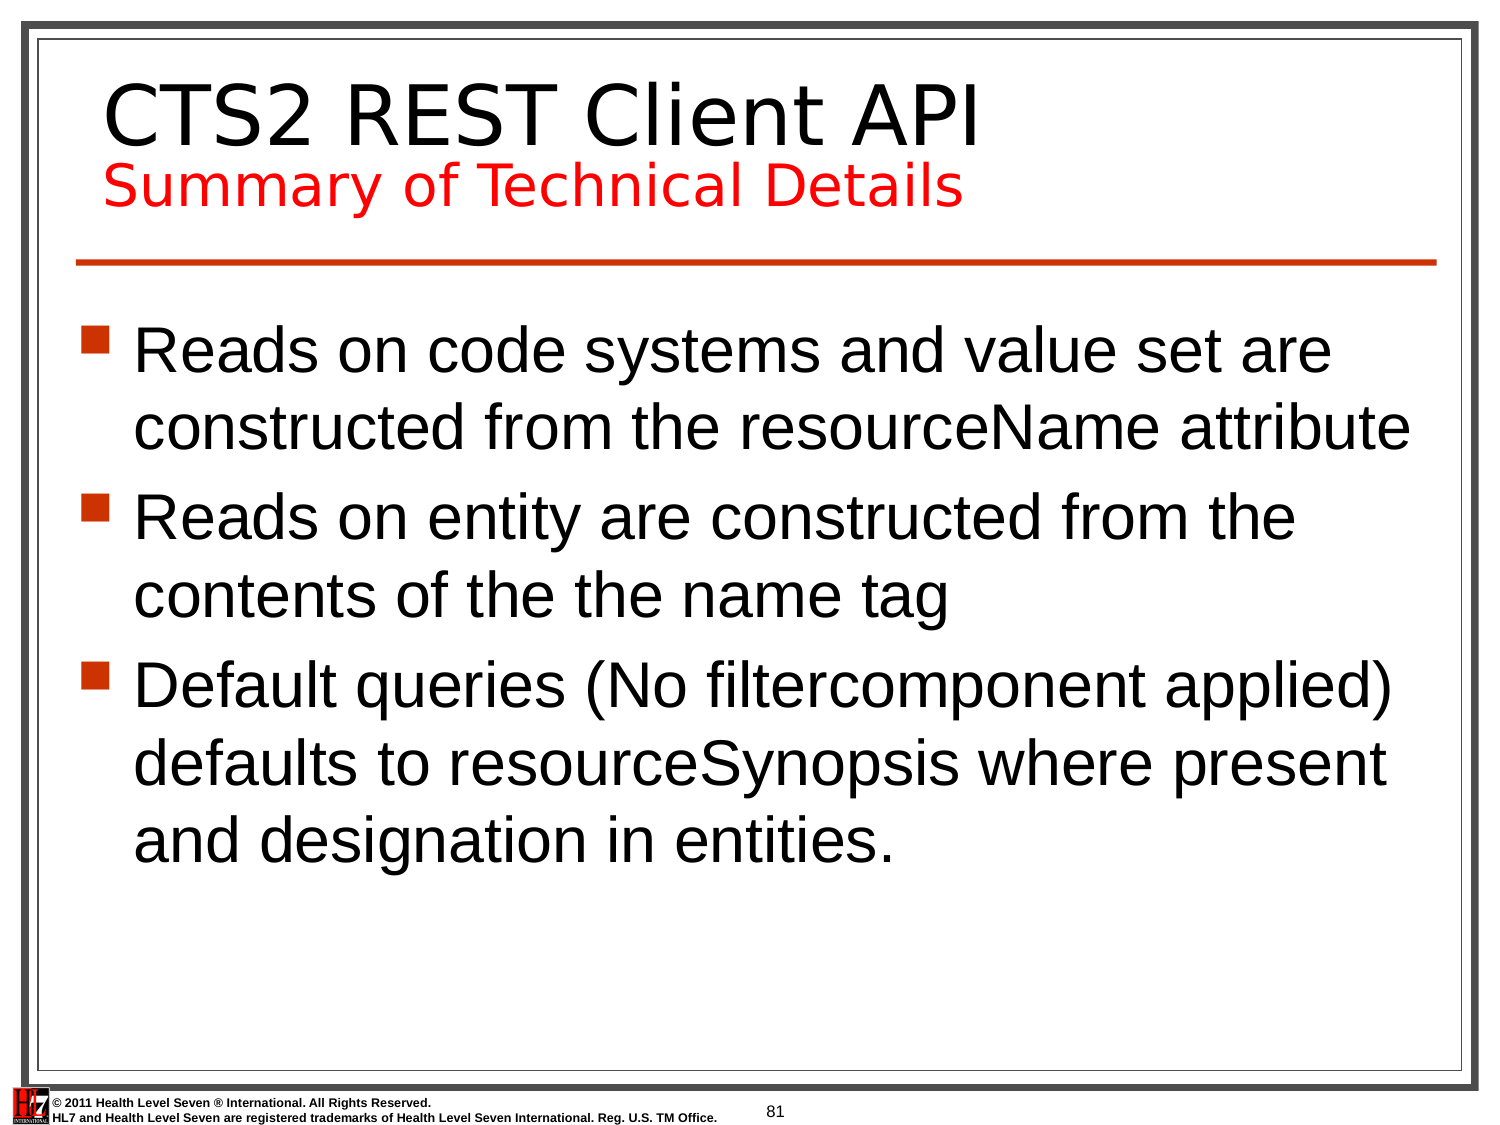

# CTS2 REST Client API Summary of Technical Details
Reads on code systems and value set are constructed from the resourceName attribute
Reads on entity are constructed from the contents of the the name tag
Default queries (No filtercomponent applied) defaults to resourceSynopsis where present and designation in entities.

81